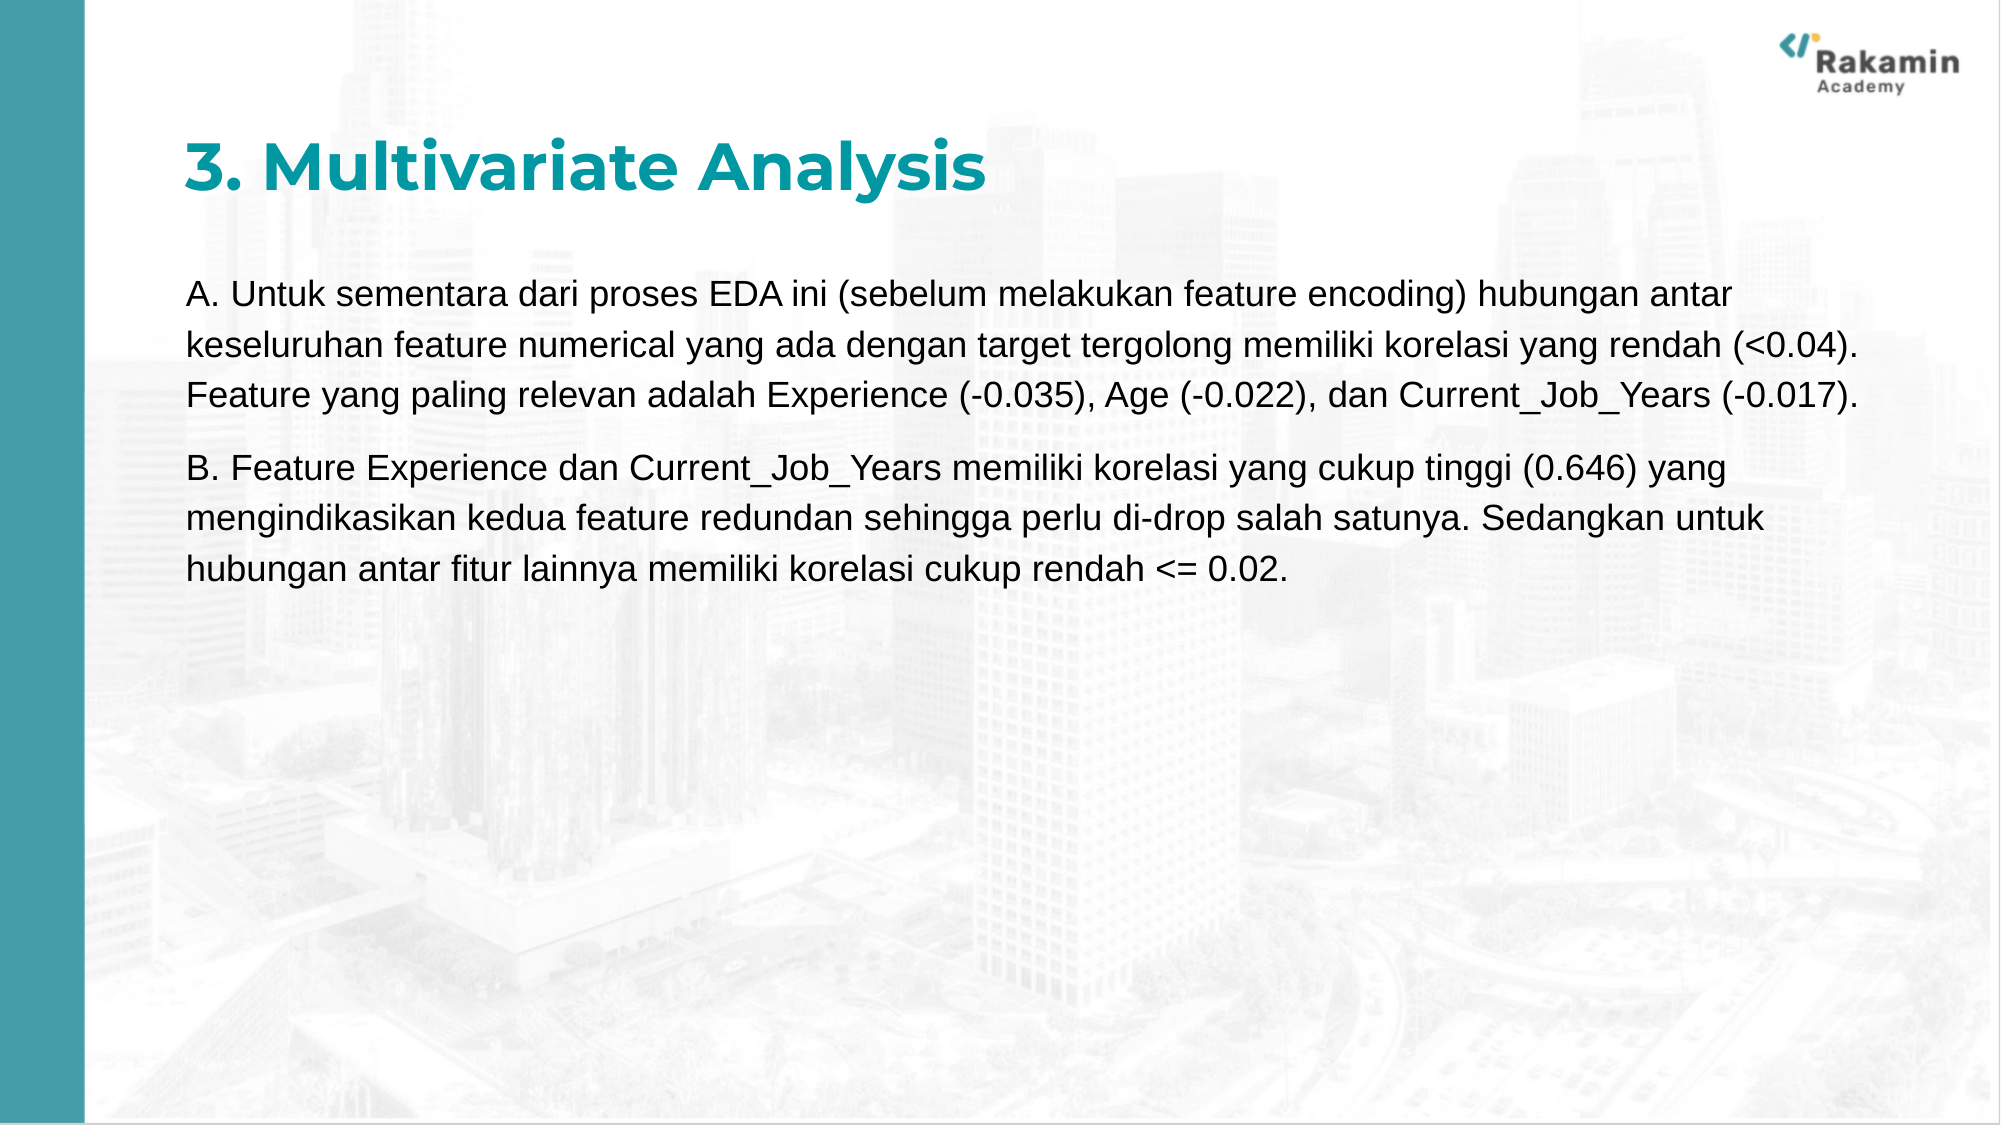

3. Multivariate Analysis
A. Untuk sementara dari proses EDA ini (sebelum melakukan feature encoding) hubungan antar keseluruhan feature numerical yang ada dengan target tergolong memiliki korelasi yang rendah (<0.04). Feature yang paling relevan adalah Experience (-0.035), Age (-0.022), dan Current_Job_Years (-0.017).
B. Feature Experience dan Current_Job_Years memiliki korelasi yang cukup tinggi (0.646) yang mengindikasikan kedua feature redundan sehingga perlu di-drop salah satunya. Sedangkan untuk hubungan antar fitur lainnya memiliki korelasi cukup rendah <= 0.02.